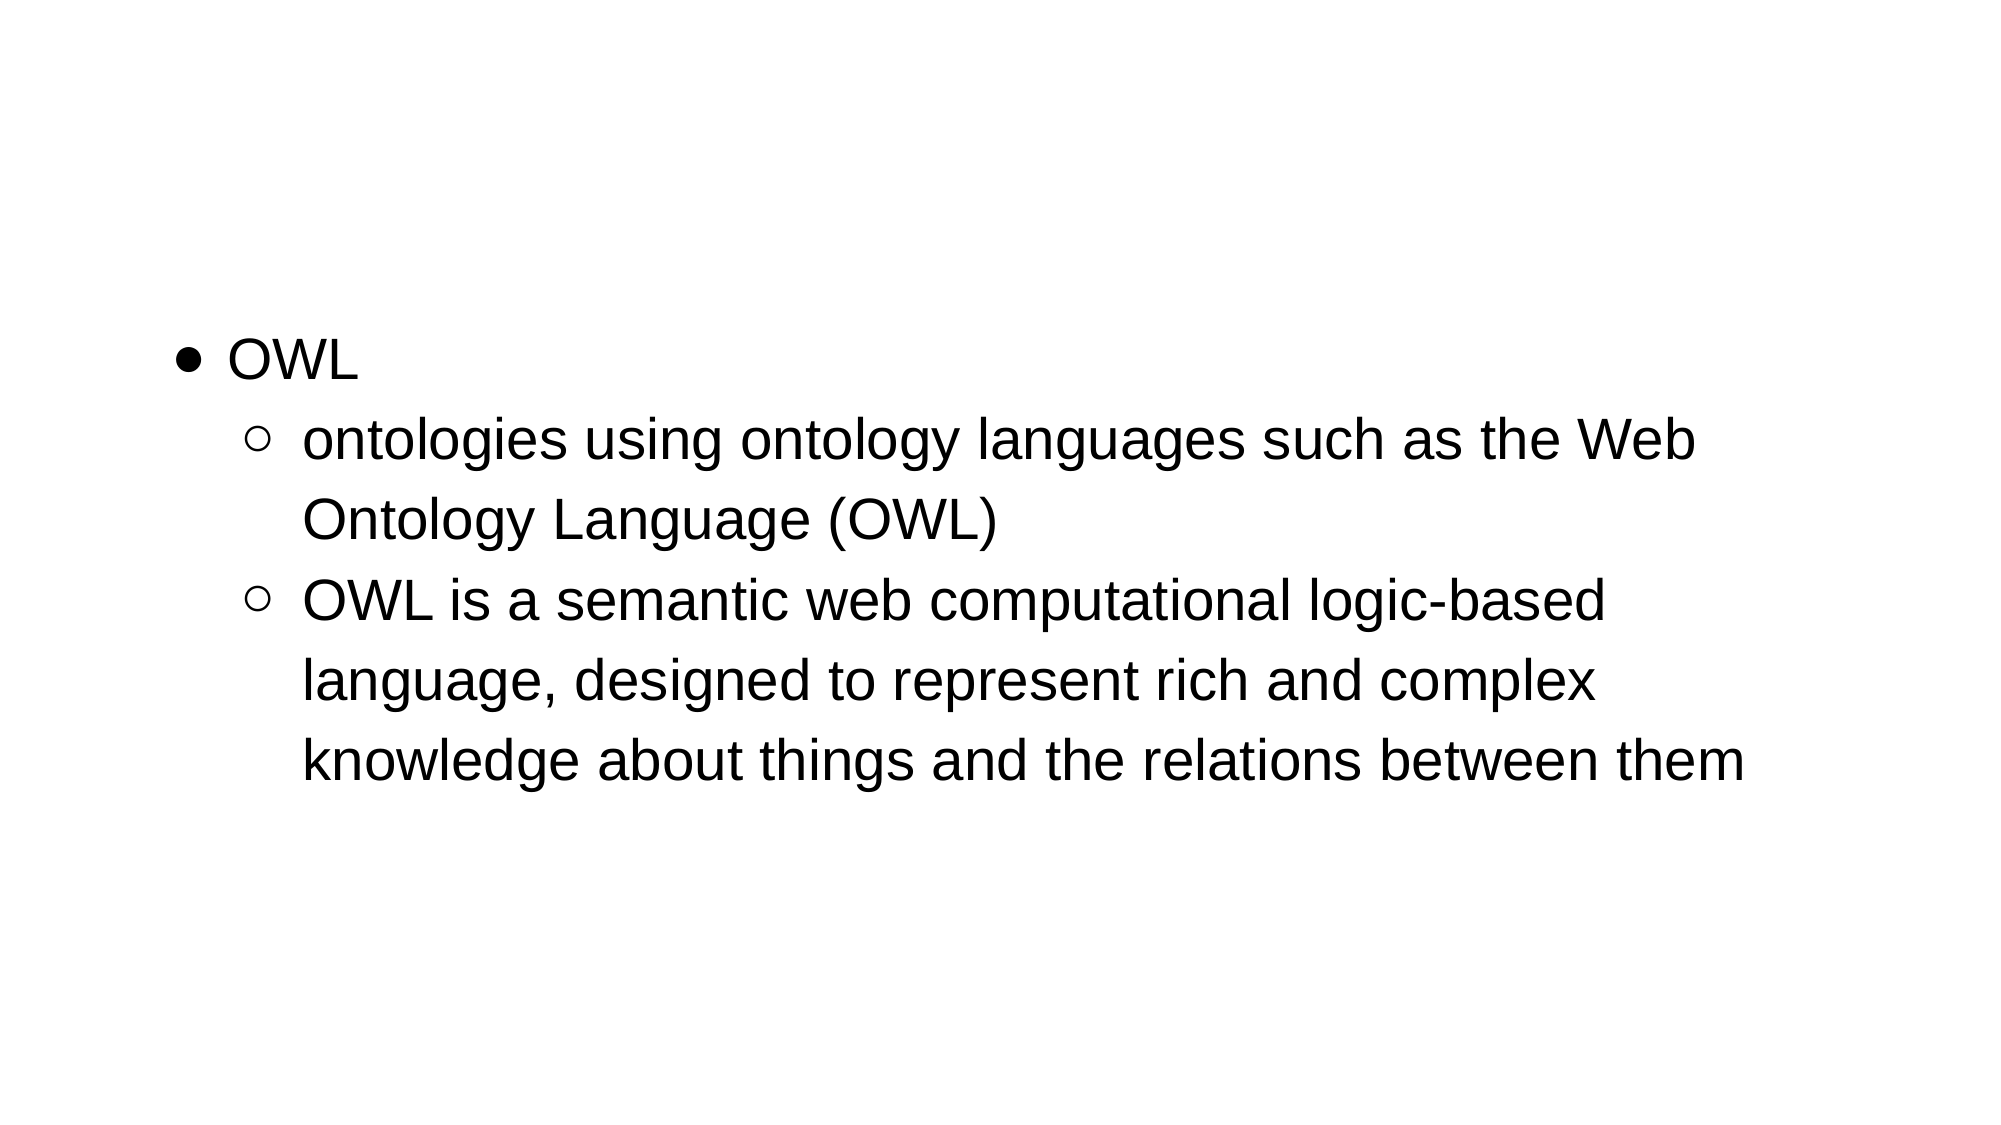

#
OWL
ontologies using ontology languages such as the Web Ontology Language (OWL)
OWL is a semantic web computational logic-based language, designed to represent rich and complex knowledge about things and the relations between them